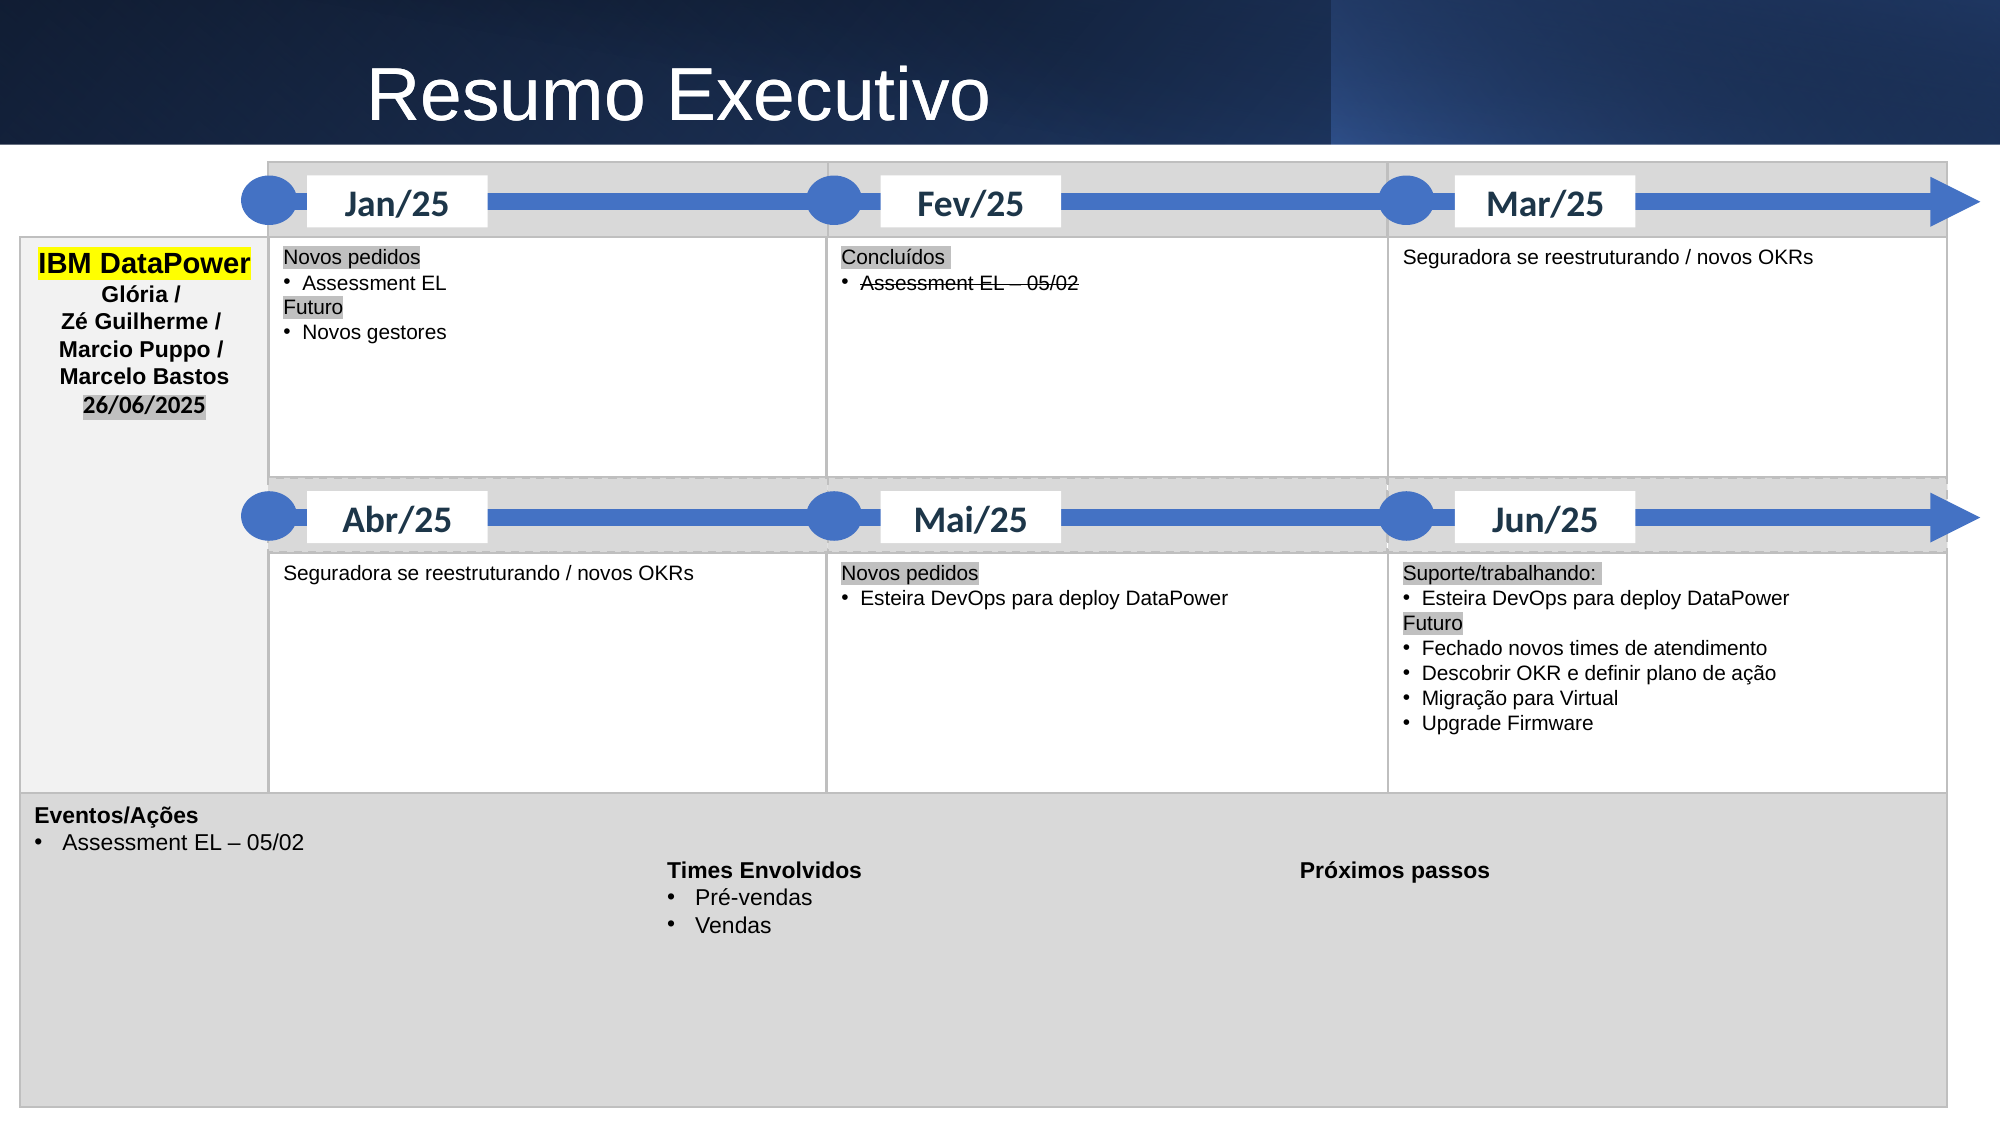

Resumo Executivo
Resumo Executivo

Jan/25
Fev/25
Mar/25

Novos pedidos
Assessment EL
Futuro
Novos gestores

Concluídos
Assessment EL – 05/02
Seguradora se reestruturando / novos OKRs

Abr/25
Mai/25
Jun/25

Seguradora se reestruturando / novos OKRs

Novos pedidos
Esteira DevOps para deploy DataPower

Suporte/trabalhando:
Esteira DevOps para deploy DataPower
Futuro
Fechado novos times de atendimento
Descobrir OKR e definir plano de ação
Migração para Virtual
Upgrade Firmware

IBM DataPower
Glória /
Zé Guilherme /
Marcio Puppo /
Marcelo Bastos
26/06/2025
Eventos/Ações
Assessment EL – 05/02

Times Envolvidos
Pré-vendas
Vendas

Próximos passos